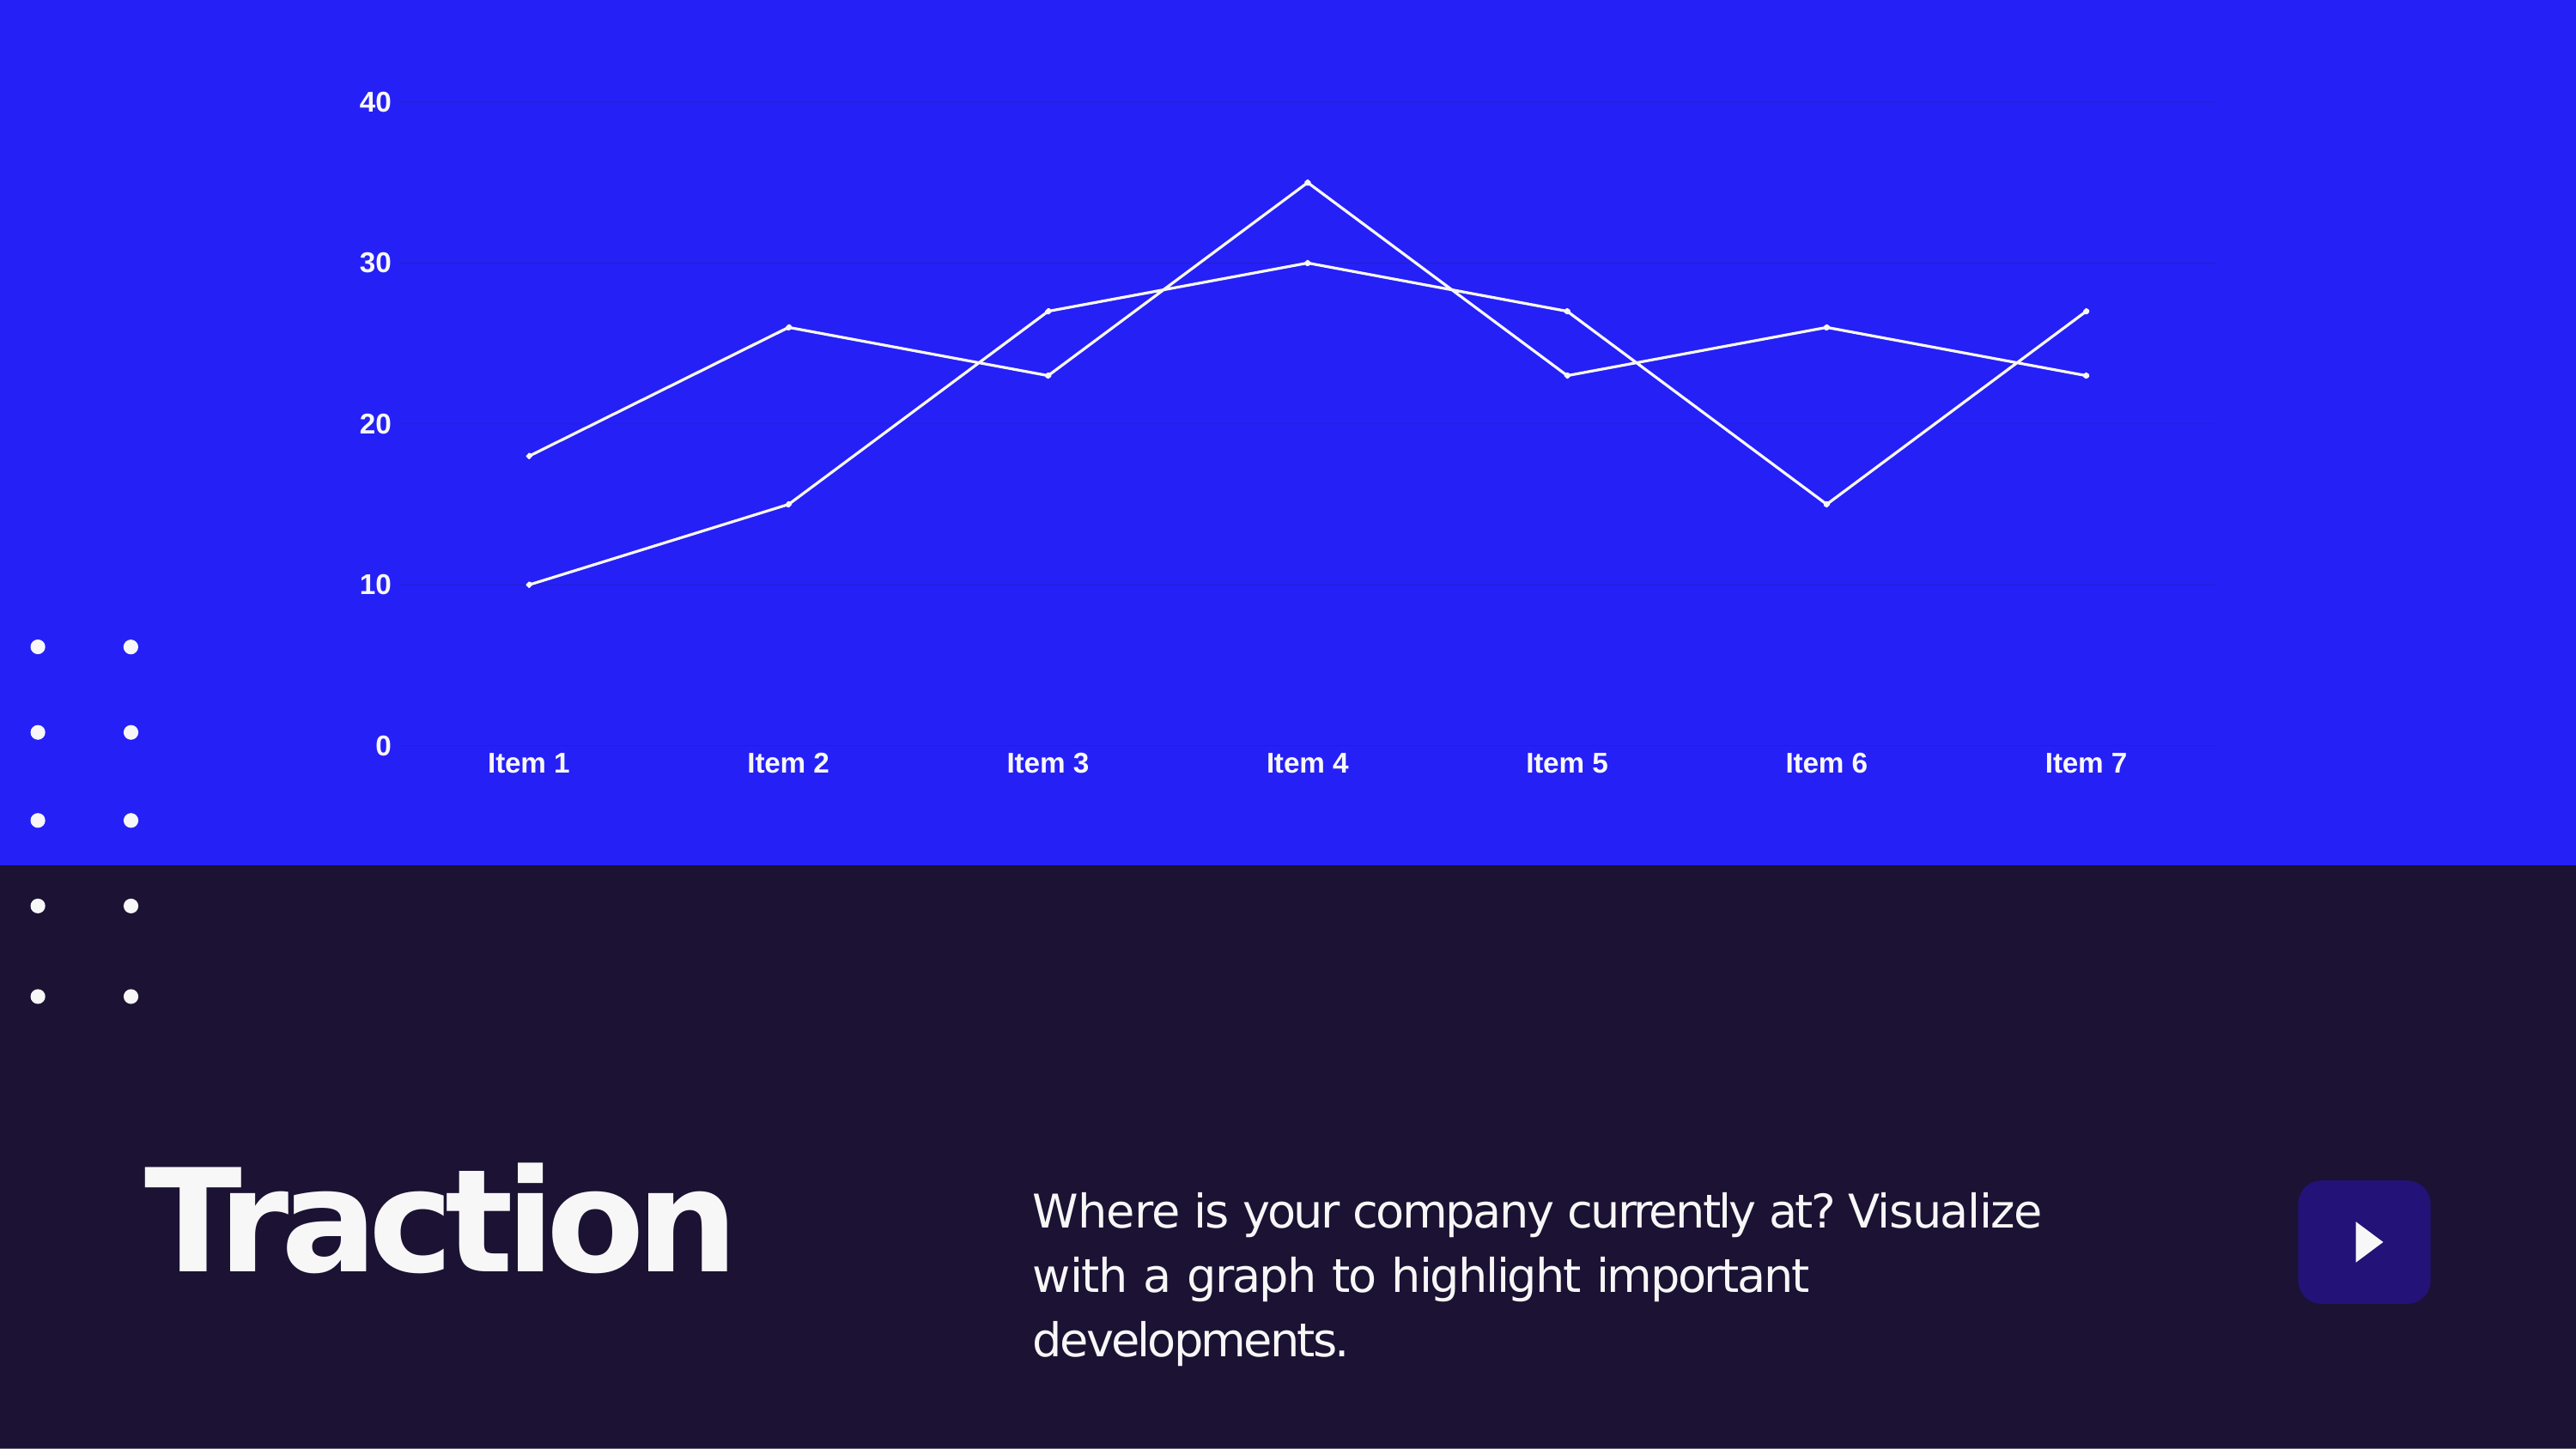

40

30
20
10
0
Item 1
Item 2
Item 3
Item 4
Item 5
Item 6
Item 7

Traction
Where is your company currently at? Visualize  with a graph to highlight important developments.